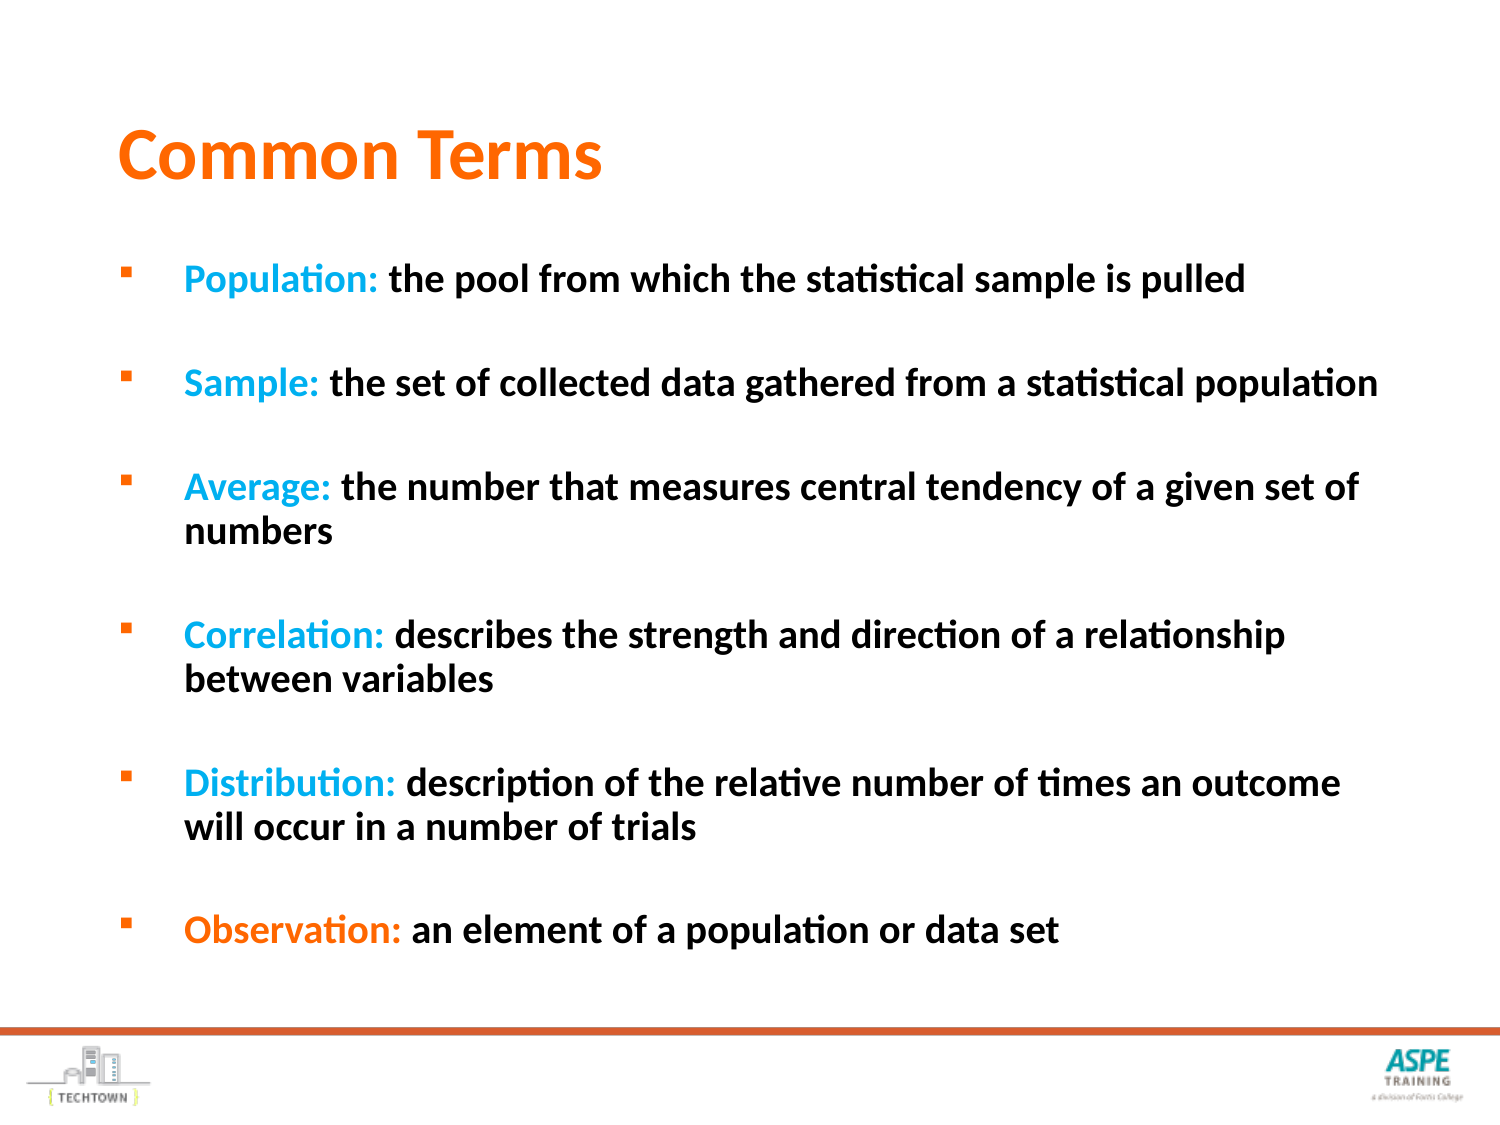

# Common Terms
Population: the pool from which the statistical sample is pulled

Sample: the set of collected data gathered from a statistical population

Average: the number that measures central tendency of a given set of numbers

Correlation: describes the strength and direction of a relationship between variables

Distribution: description of the relative number of times an outcome will occur in a number of trials

Observation: an element of a population or data set